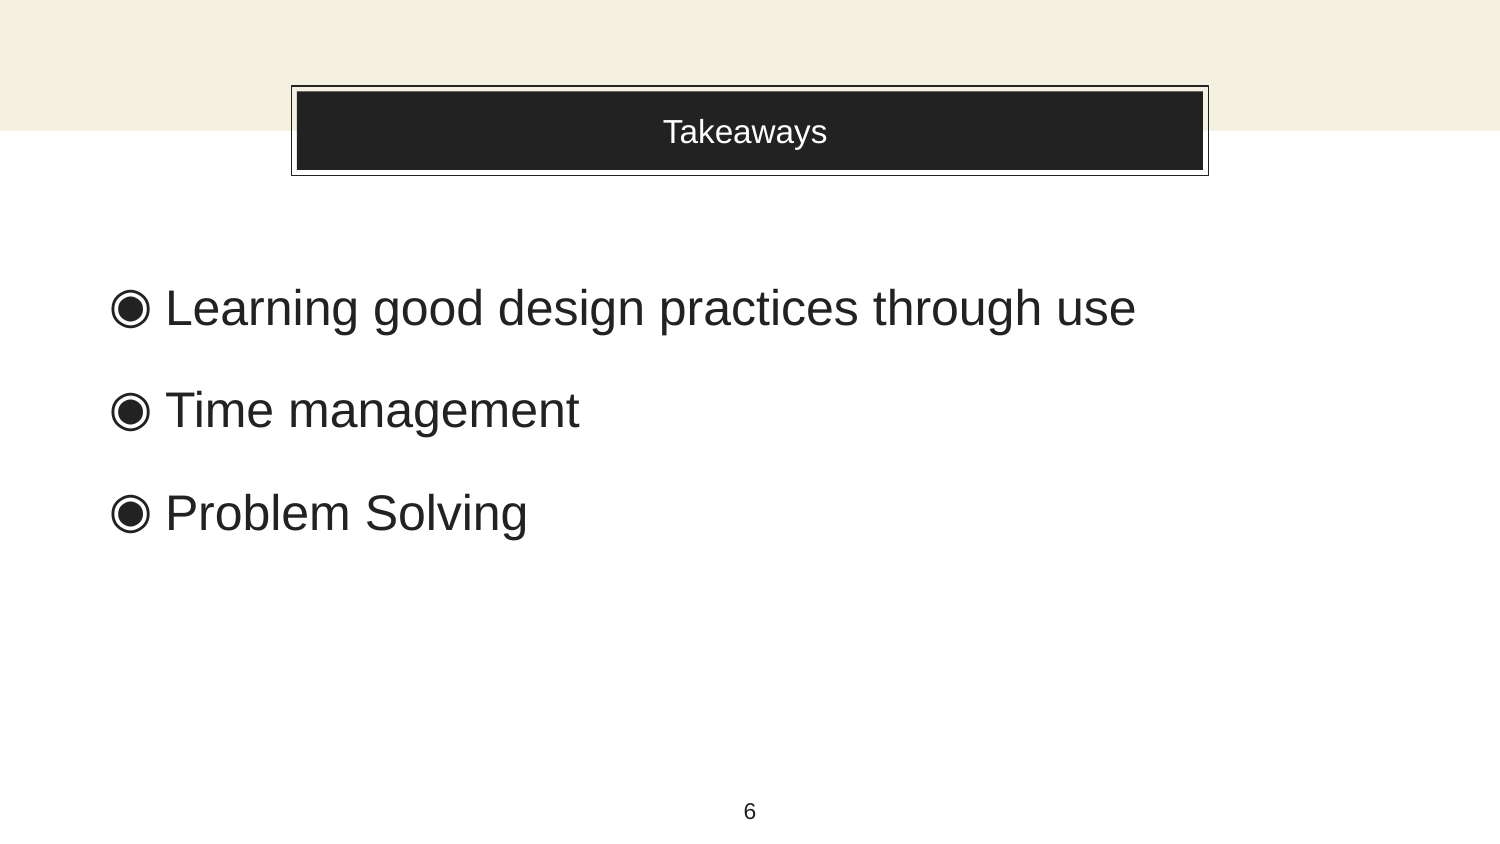

# Takeaways
Learning good design practices through use
Time management
Problem Solving
6